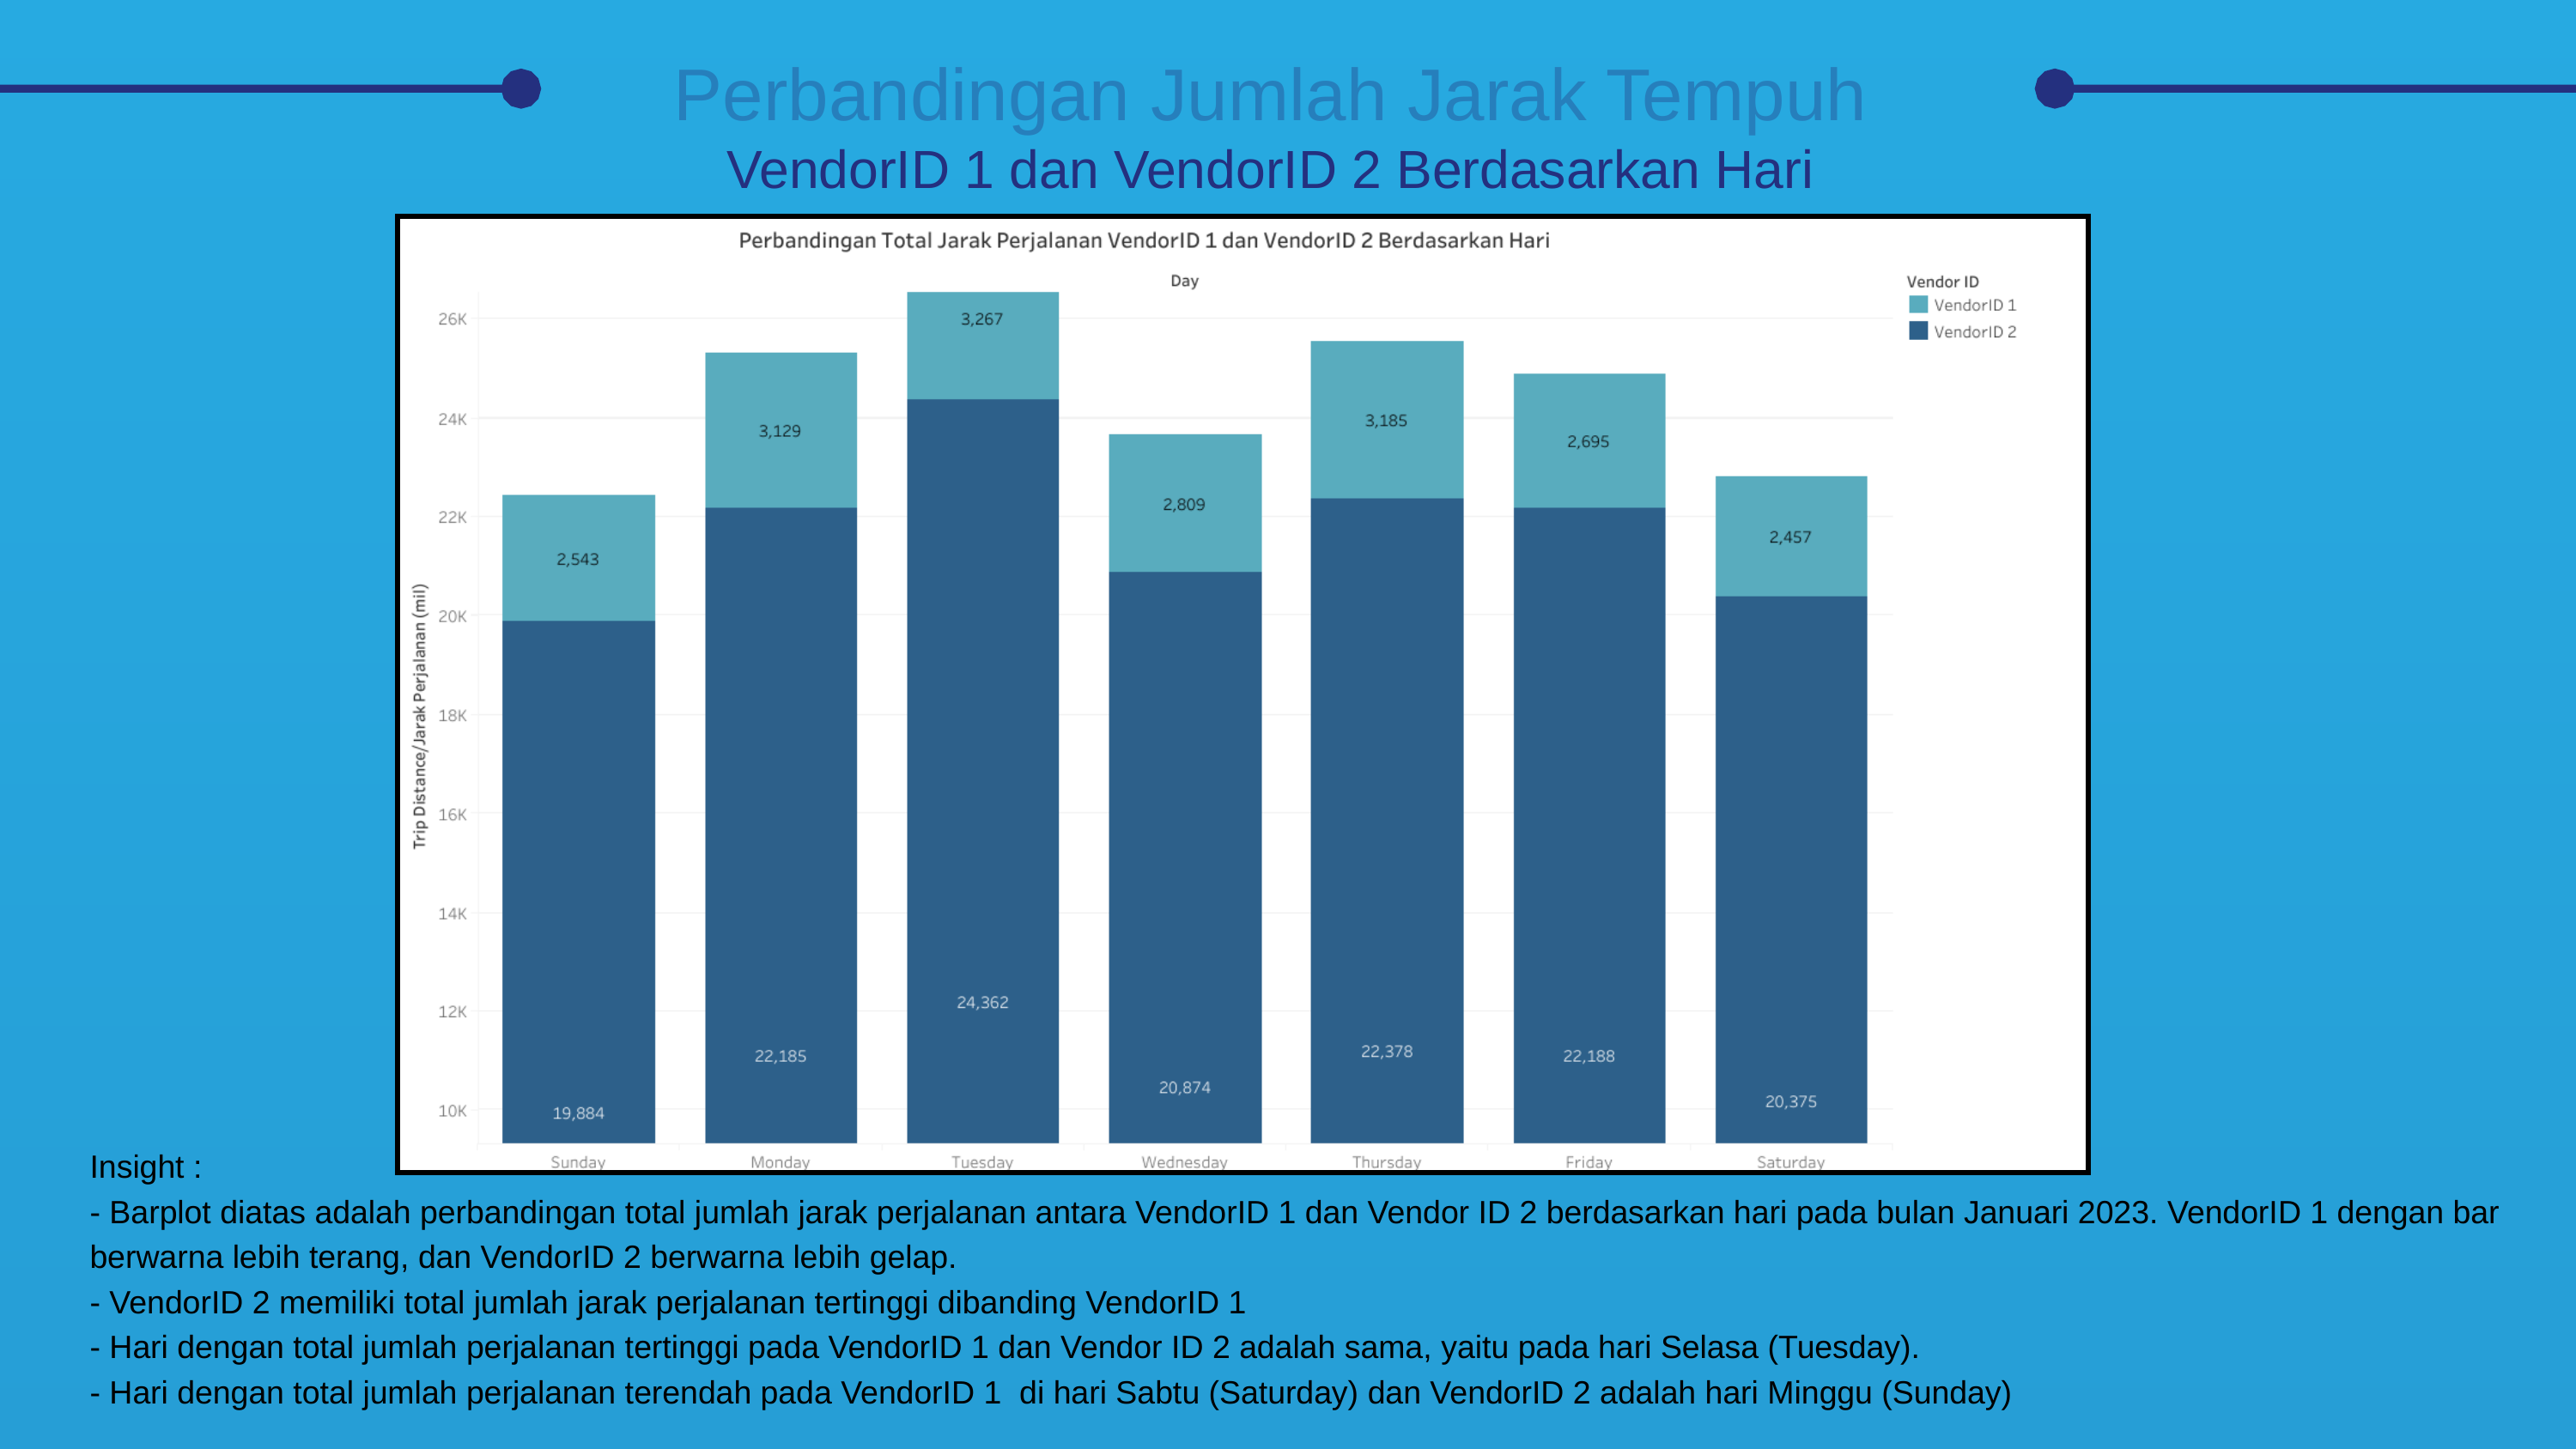

Perbandingan Jumlah Jarak Tempuh

VendorID 1 dan VendorID 2 Berdasarkan Hari

Insight :
- Barplot diatas adalah perbandingan total jumlah jarak perjalanan antara VendorID 1 dan Vendor ID 2 berdasarkan hari pada bulan Januari 2023. VendorID 1 dengan bar berwarna lebih terang, dan VendorID 2 berwarna lebih gelap.
- VendorID 2 memiliki total jumlah jarak perjalanan tertinggi dibanding VendorID 1
- Hari dengan total jumlah perjalanan tertinggi pada VendorID 1 dan Vendor ID 2 adalah sama, yaitu pada hari Selasa (Tuesday).
- Hari dengan total jumlah perjalanan terendah pada VendorID 1  di hari Sabtu (Saturday) dan VendorID 2 adalah hari Minggu (Sunday)